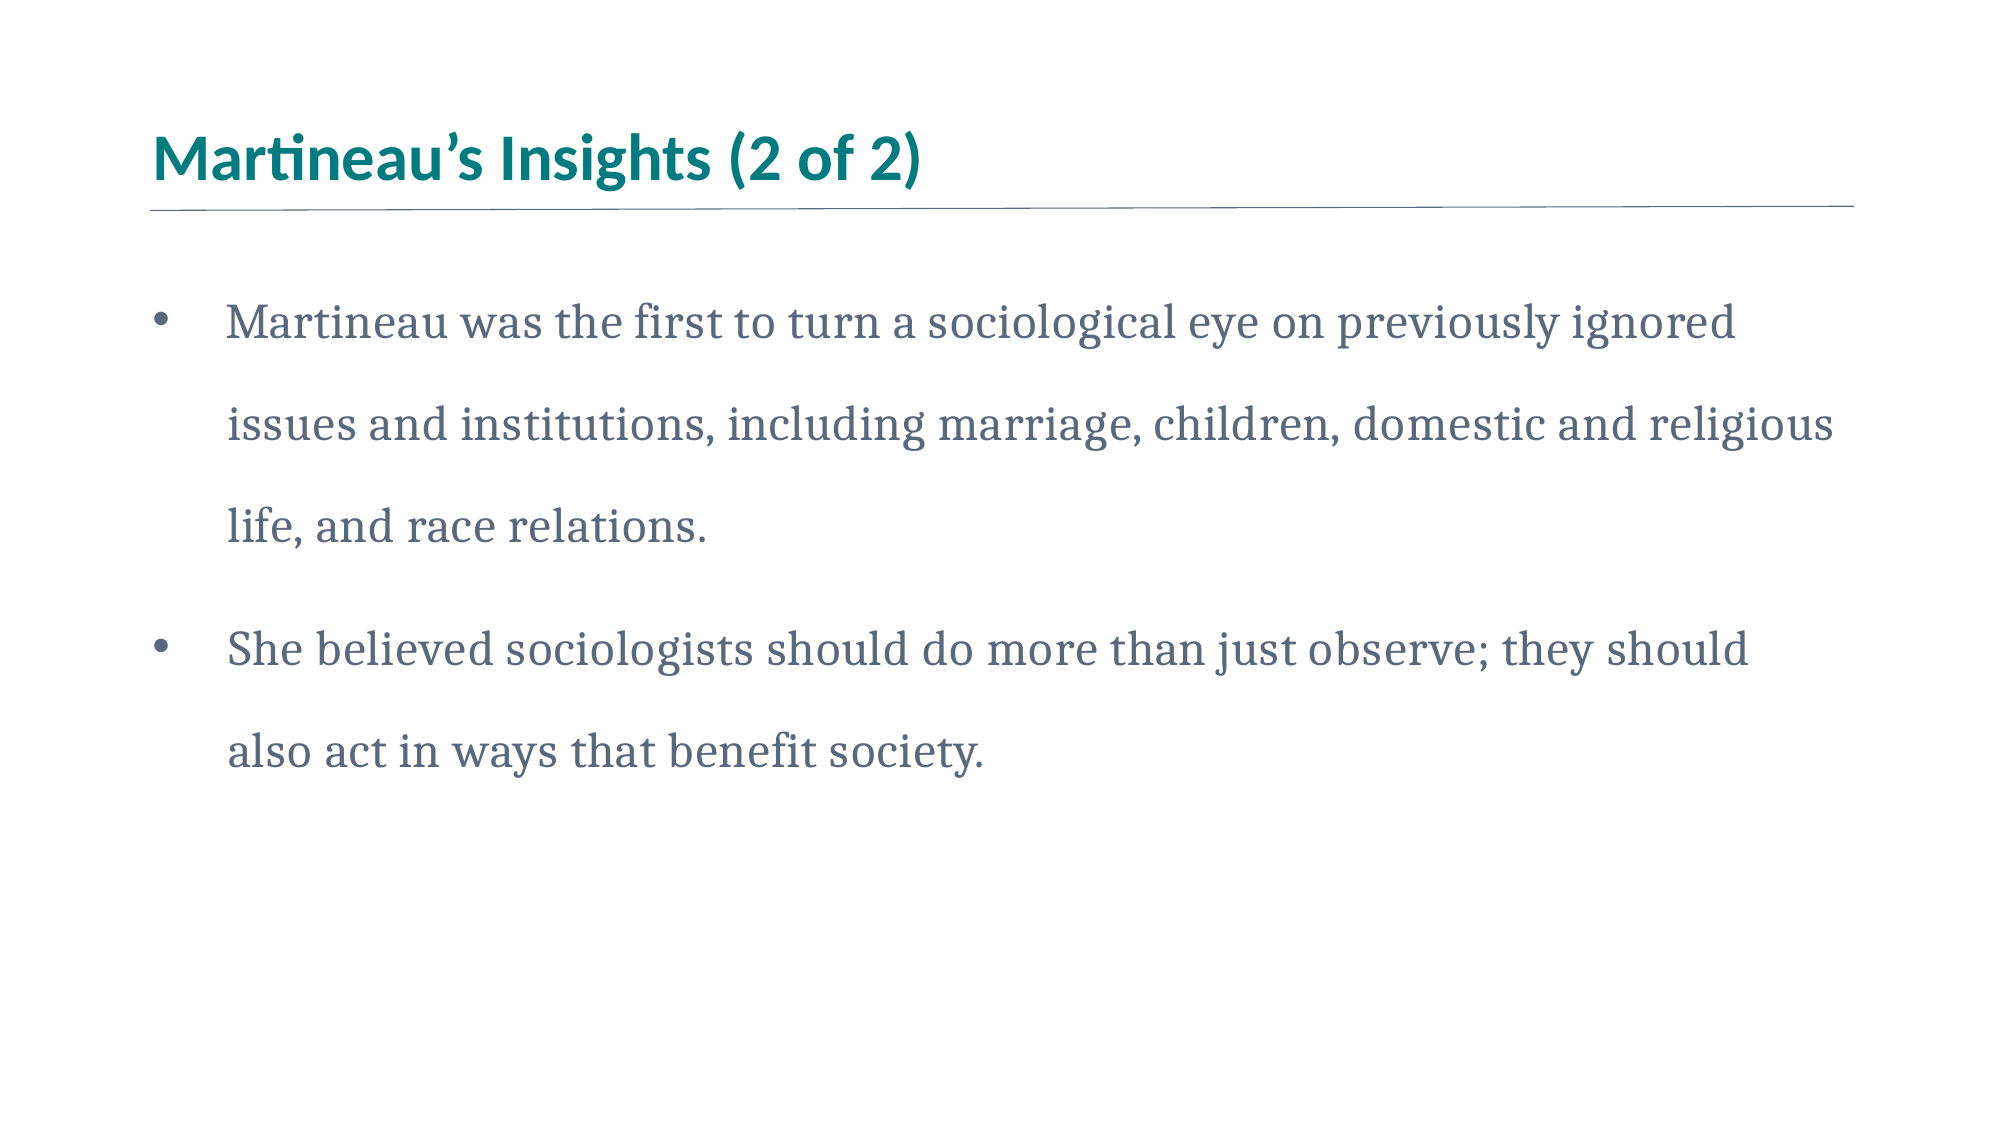

# Martineau’s Insights (2 of 2)
Martineau was the first to turn a sociological eye on previously ignored issues and institutions, including marriage, children, domestic and religious life, and race relations.
She believed sociologists should do more than just observe; they should also act in ways that benefit society.